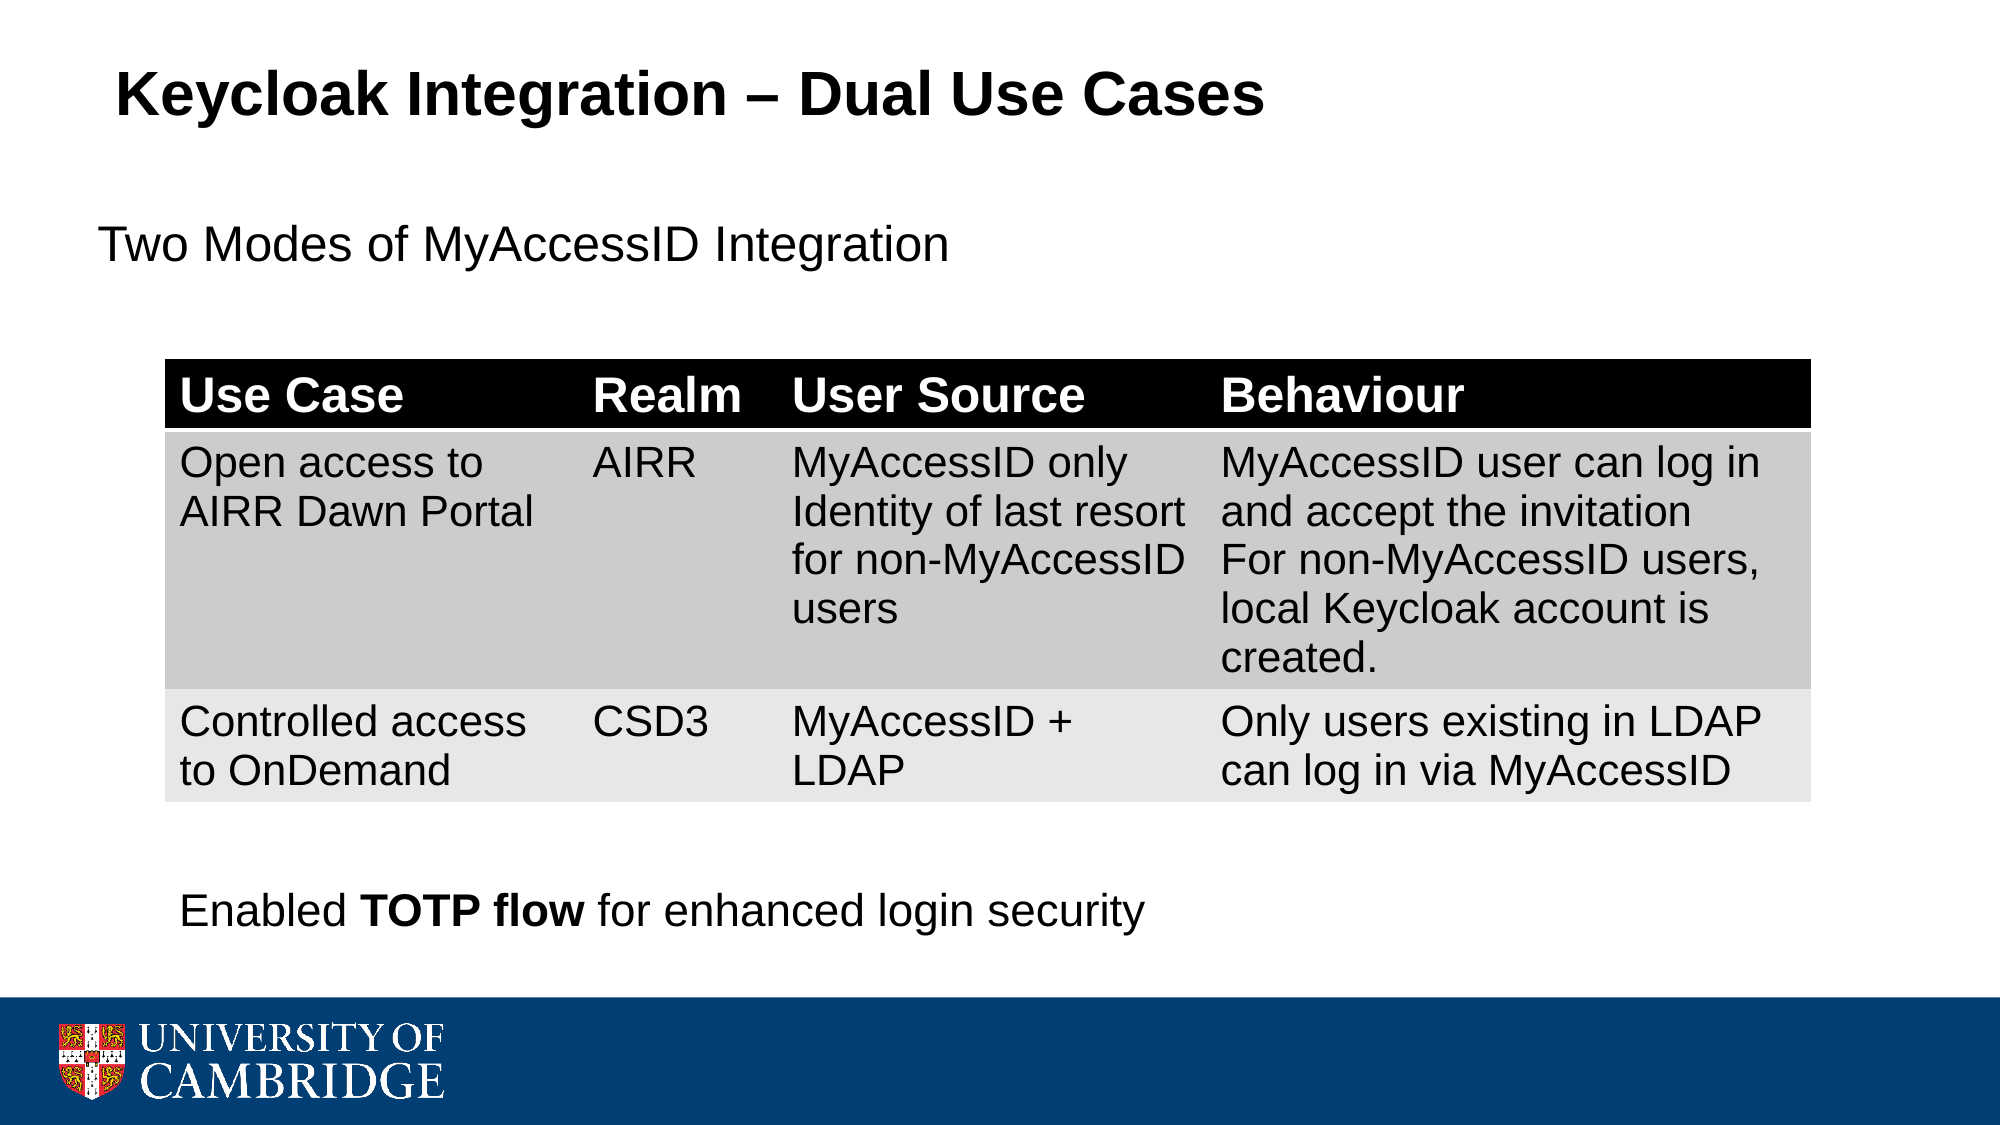

Keycloak Integration – Dual Use Cases
Two Modes of MyAccessID Integration
| Use Case | Realm | User Source | Behaviour |
| --- | --- | --- | --- |
| Open access to AIRR Dawn Portal | AIRR | MyAccessID only Identity of last resort for non-MyAccessID users | MyAccessID user can log in and accept the invitation For non-MyAccessID users, local Keycloak account is created. |
| Controlled access to OnDemand | CSD3 | MyAccessID + LDAP | Only users existing in LDAP can log in via MyAccessID |
Enabled TOTP flow for enhanced login security